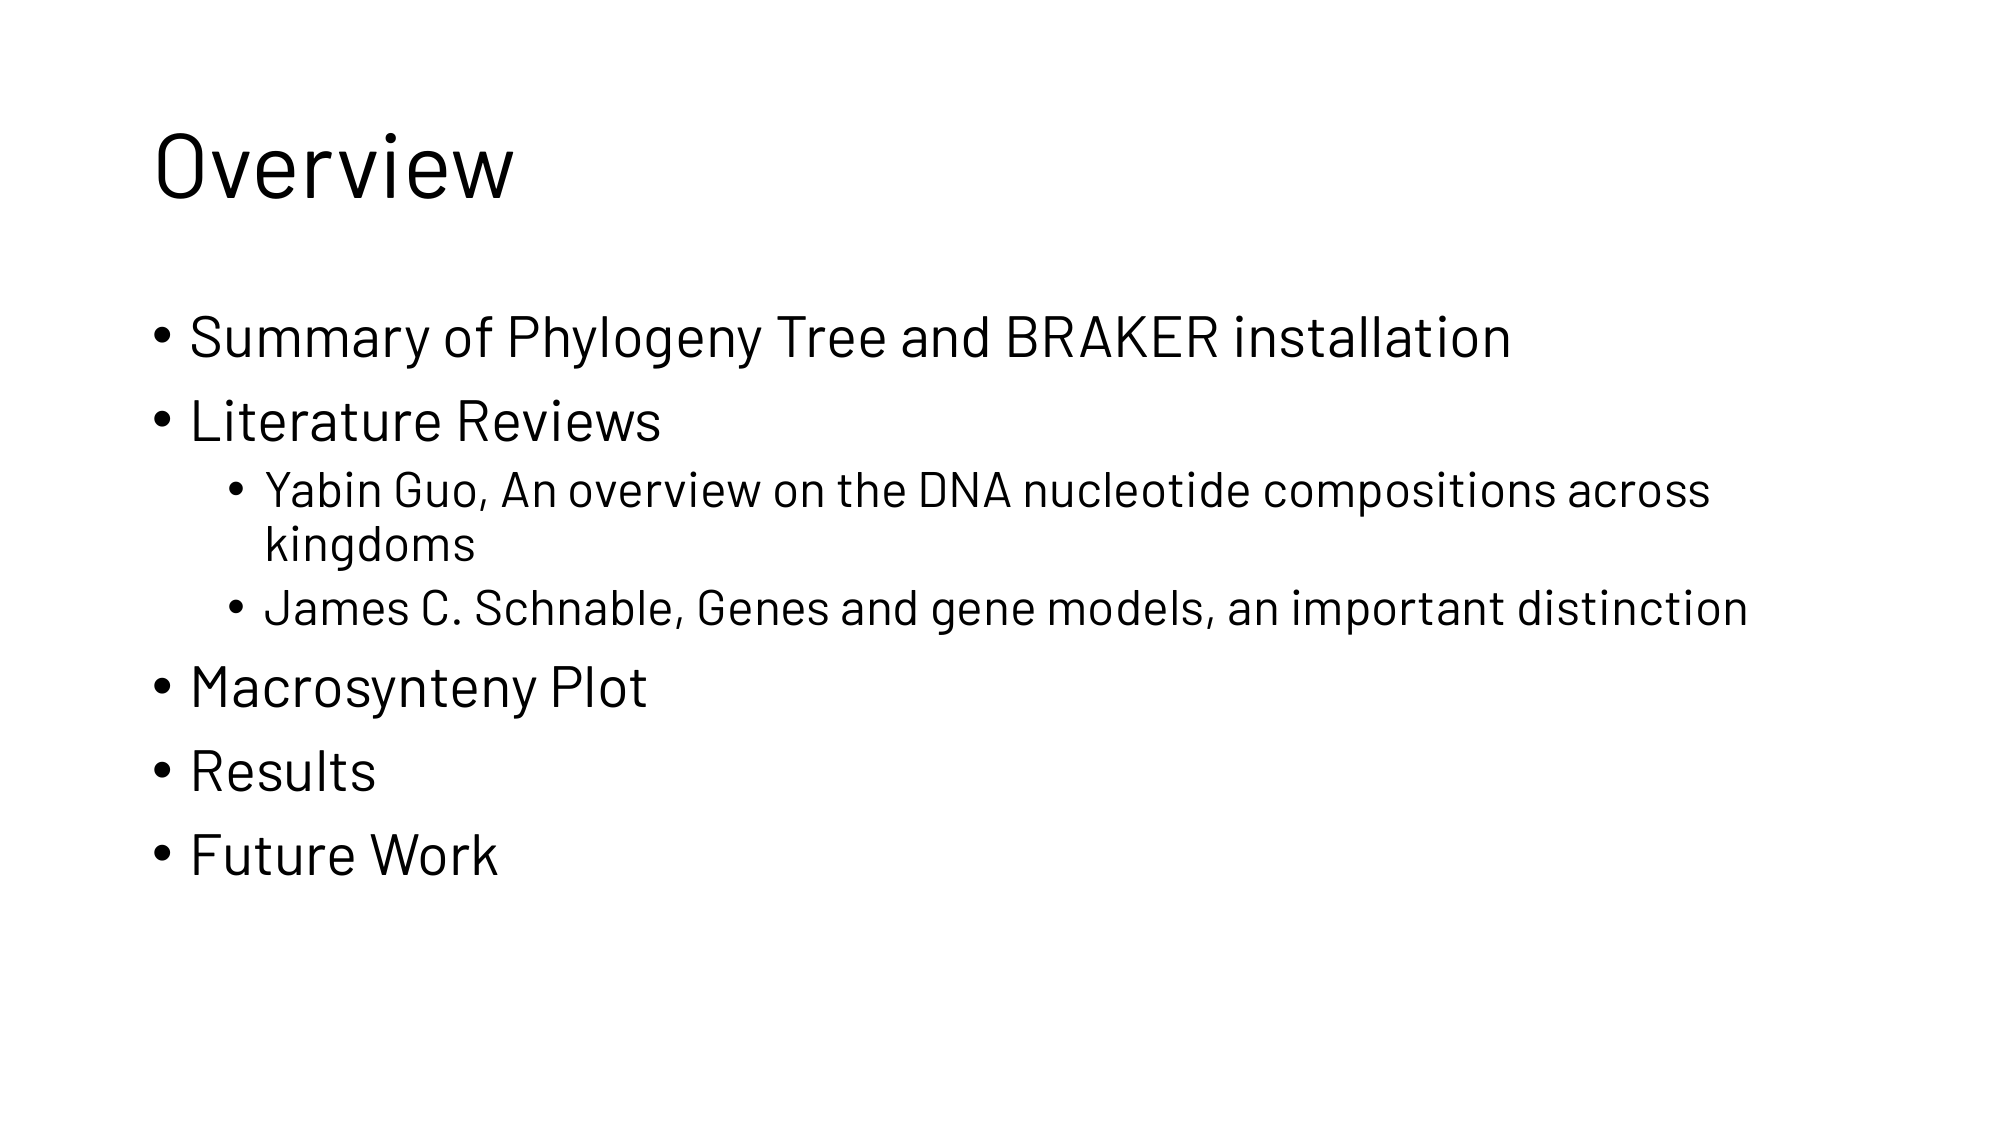

# Overview
Summary of Phylogeny Tree and BRAKER installation
Literature Reviews
Yabin Guo, An overview on the DNA nucleotide compositions across kingdoms
James C. Schnable, Genes and gene models, an important distinction
Macrosynteny Plot
Results
Future Work